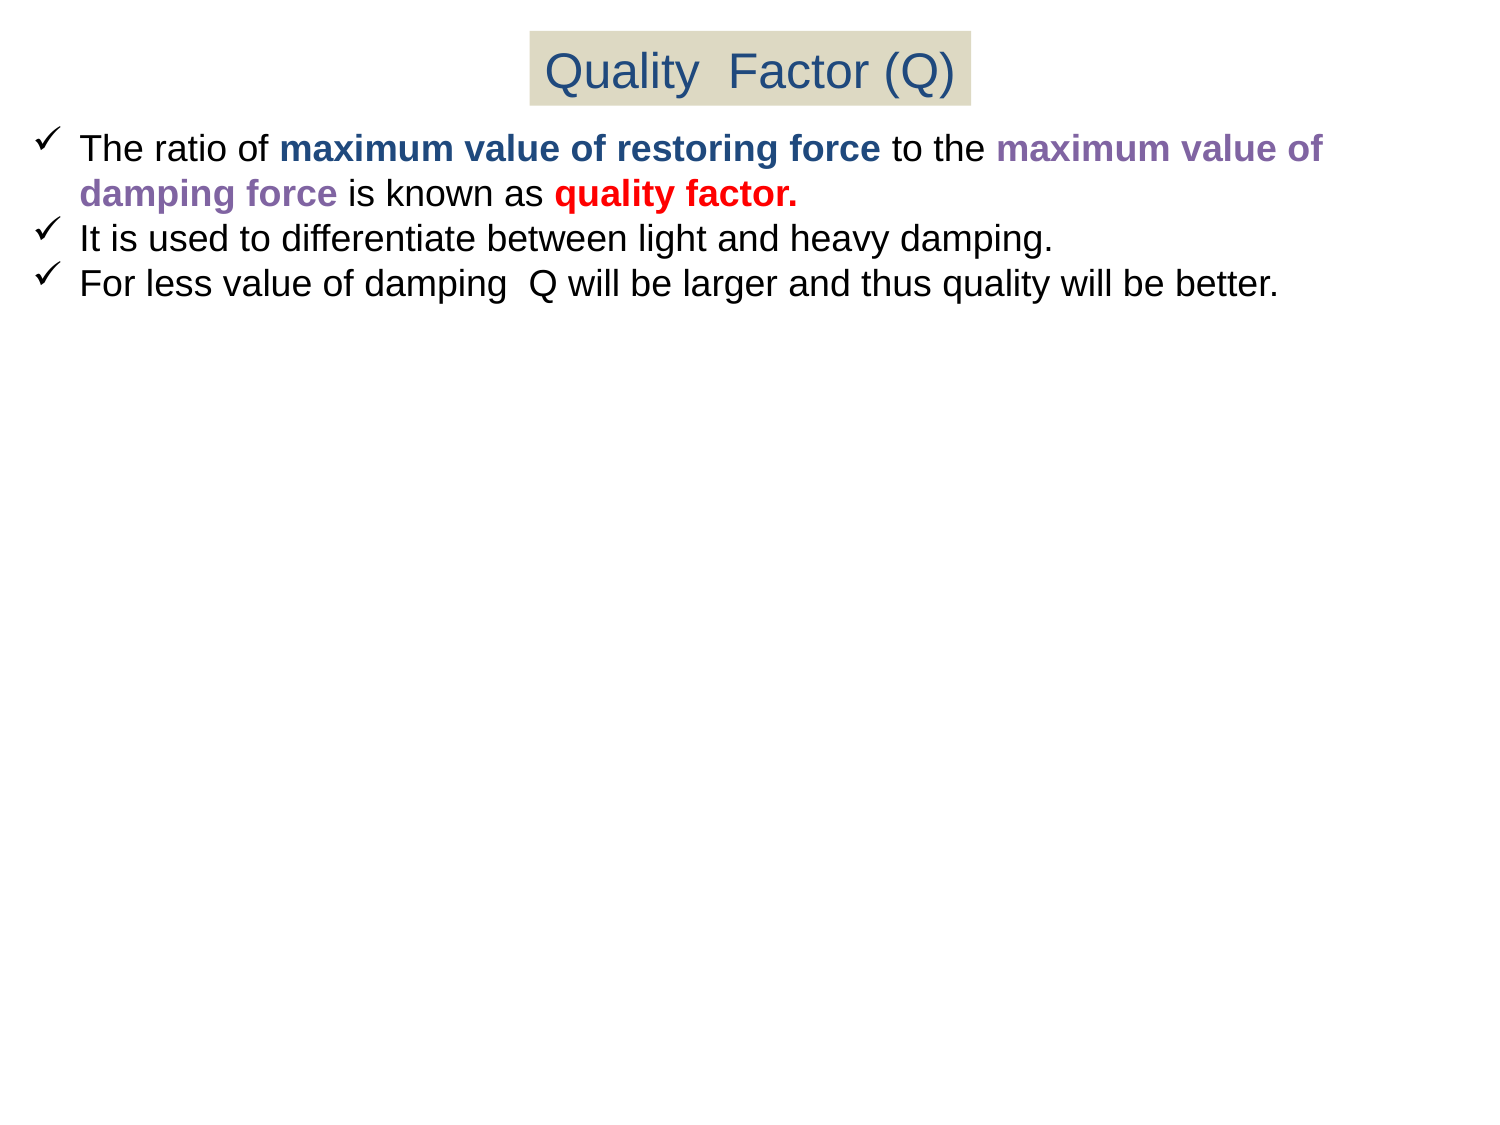

Quality  Factor (Q)

The ratio of maximum value of restoring force to the maximum value of damping force is known as quality factor.
It is used to differentiate between light and heavy damping.
For less value of damping  Q will be larger and thus quality will be better.